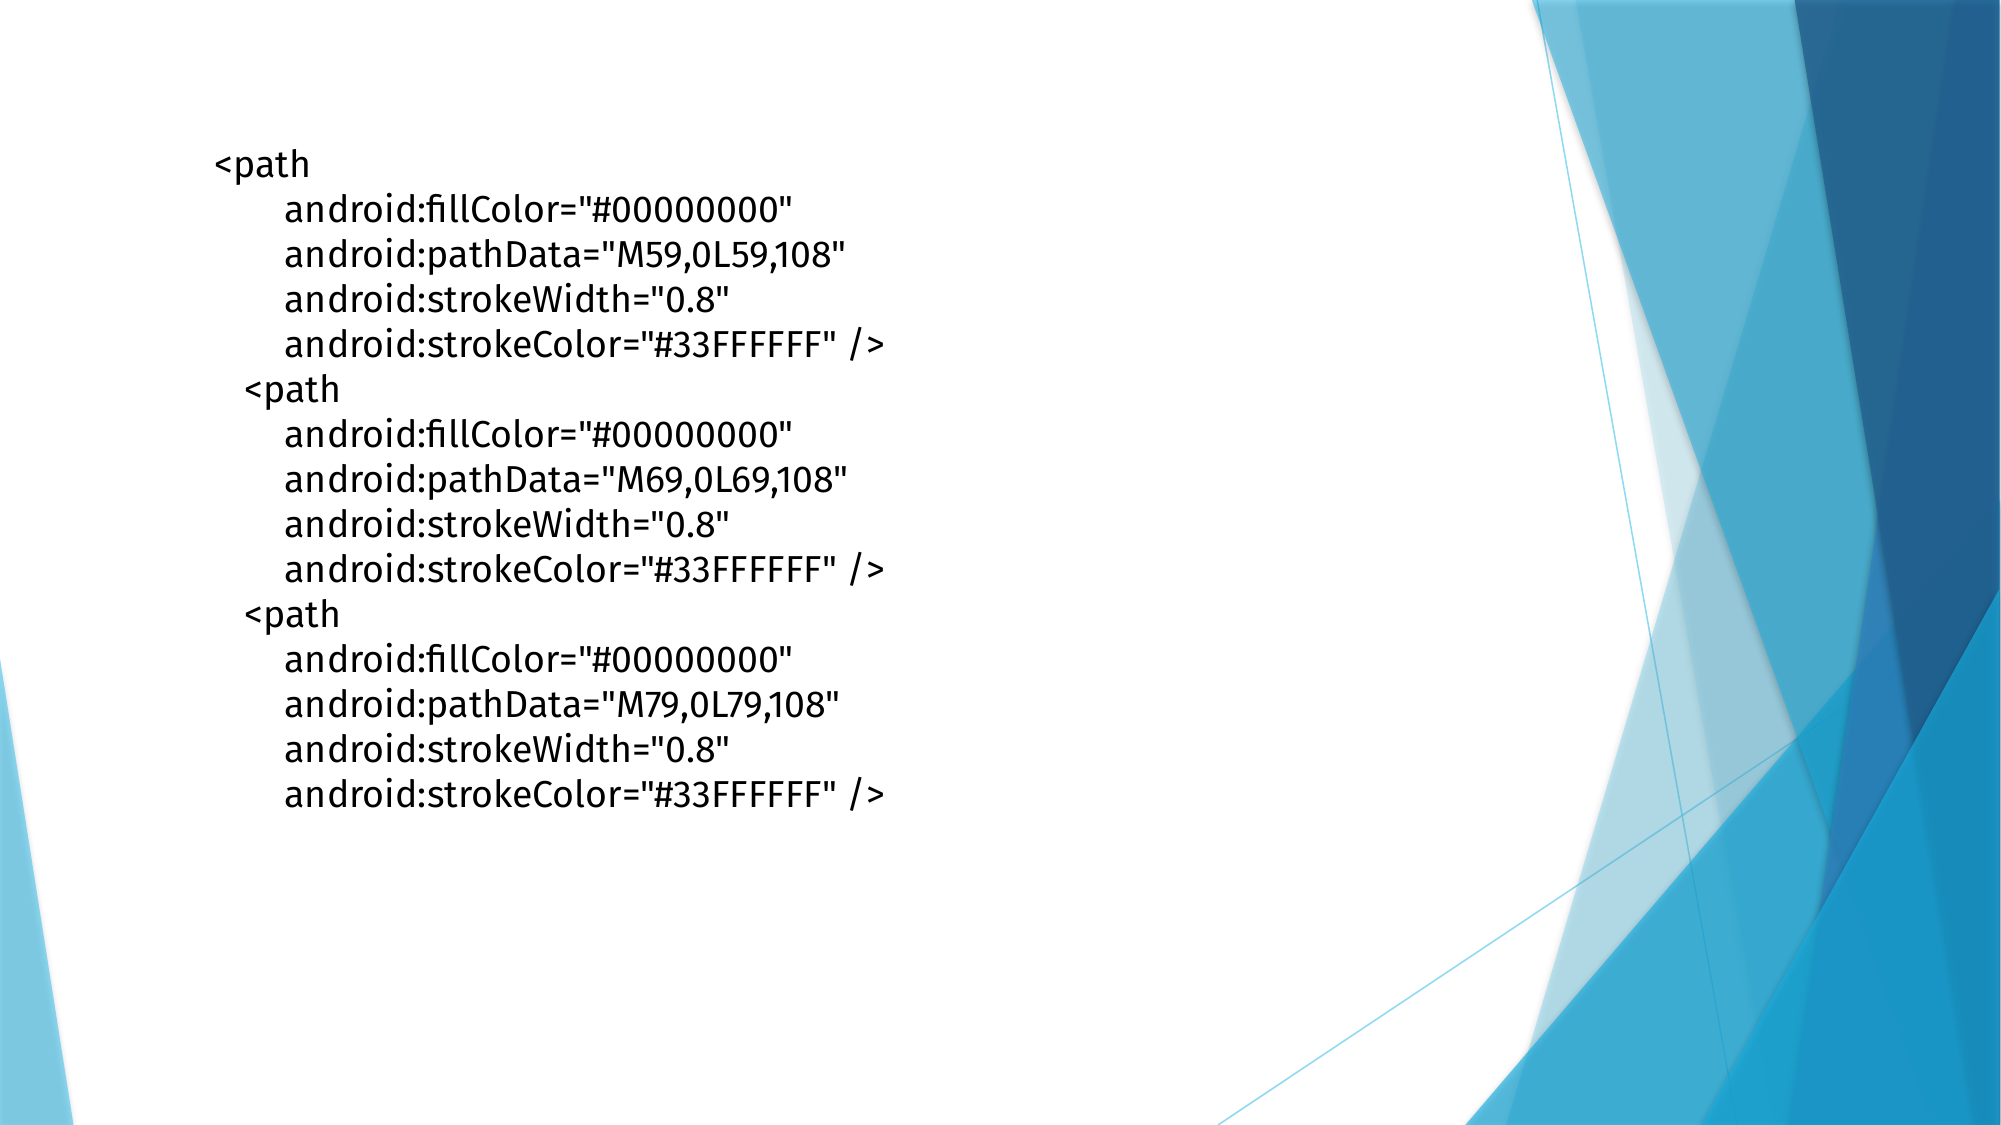

<path
        android:fillColor="#00000000"
        android:pathData="M59,0L59,108"
        android:strokeWidth="0.8"
        android:strokeColor="#33FFFFFF" />
    <path
        android:fillColor="#00000000"
        android:pathData="M69,0L69,108"
        android:strokeWidth="0.8"
        android:strokeColor="#33FFFFFF" />
    <path
        android:fillColor="#00000000"
        android:pathData="M79,0L79,108"
        android:strokeWidth="0.8"
        android:strokeColor="#33FFFFFF" />